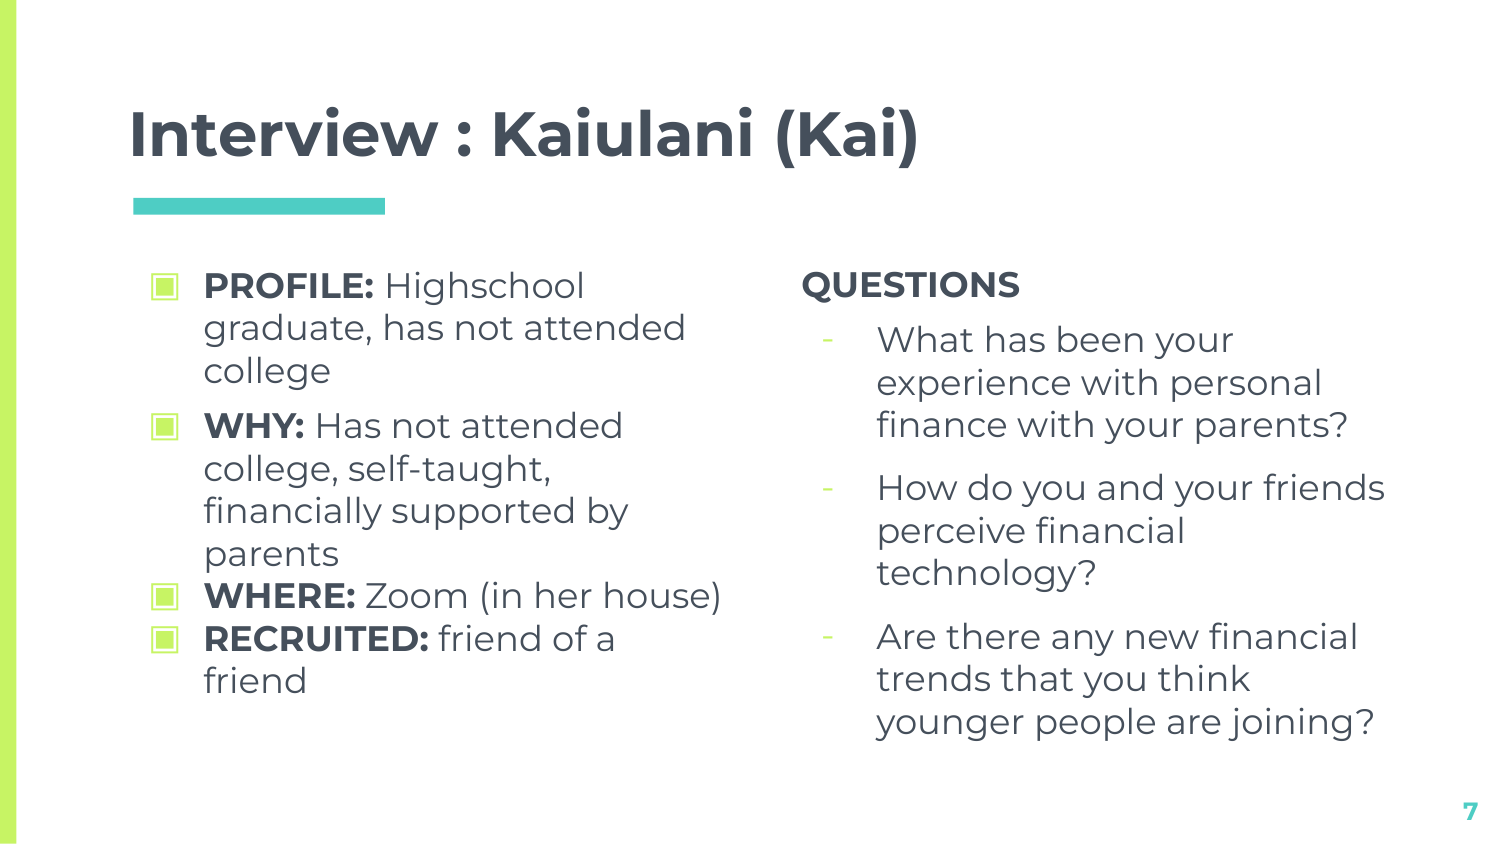

# Interview : Kaiulani (Kai)
QUESTIONS
What has been your experience with personal finance with your parents?
How do you and your friends perceive financial technology?
Are there any new financial trends that you think younger people are joining?

PROFILE: Highschool graduate, has not attended college
WHY: Has not attended college, self-taught, financially supported by parents
WHERE: Zoom (in her house)
RECRUITED: friend of a friend

7